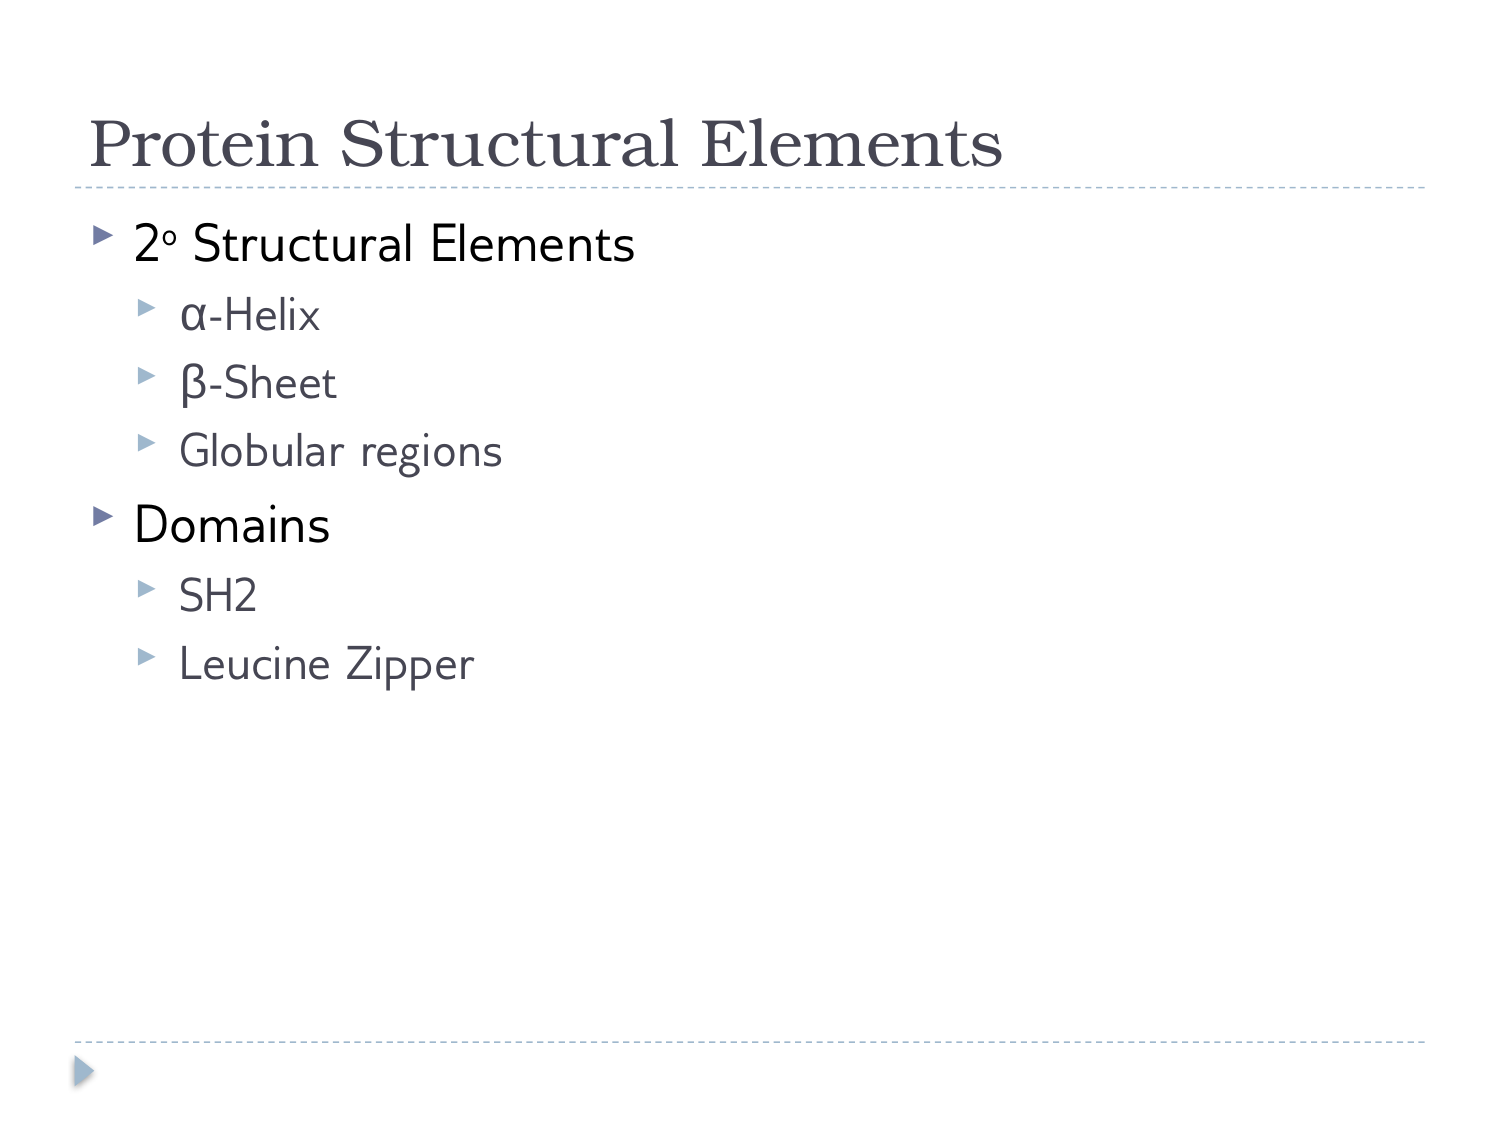

# Protein Structural Elements
2o Structural Elements
α-Helix
β-Sheet
Globular regions
Domains
SH2
Leucine Zipper